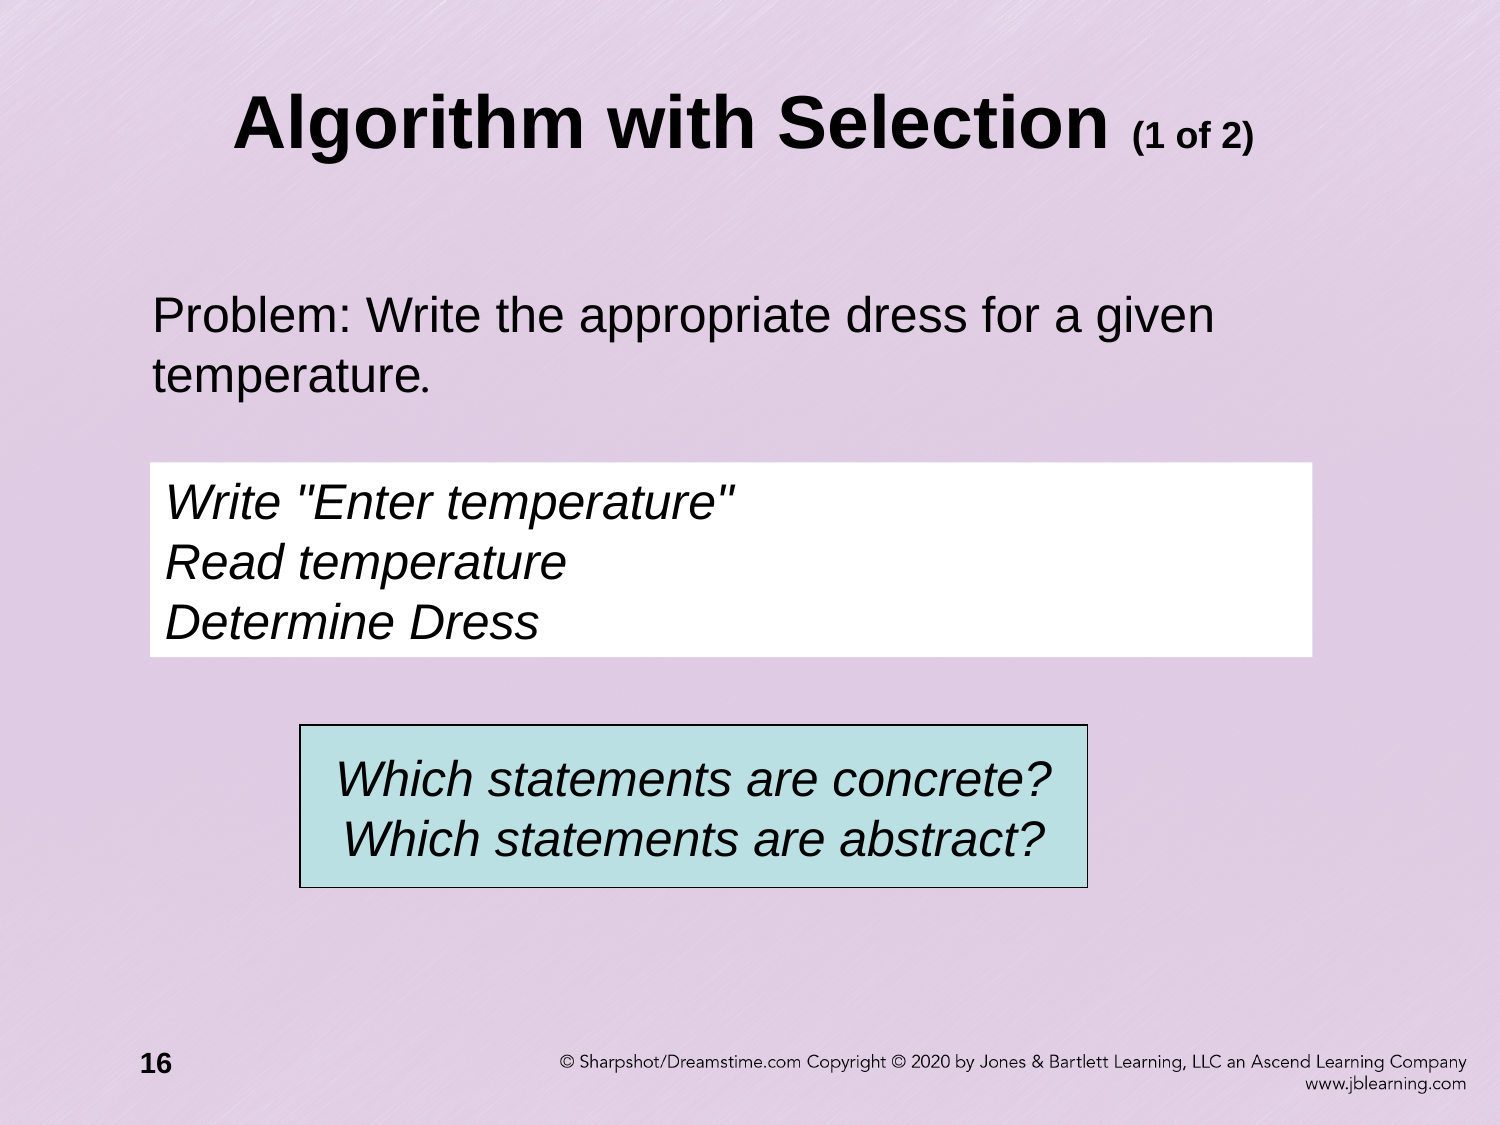

Algorithm with Selection (1 of 2)
Problem: Write the appropriate dress for a given temperature.

Write "Enter temperature"
Read temperature
Determine Dress

Which statements are concrete?
Which statements are abstract?

16